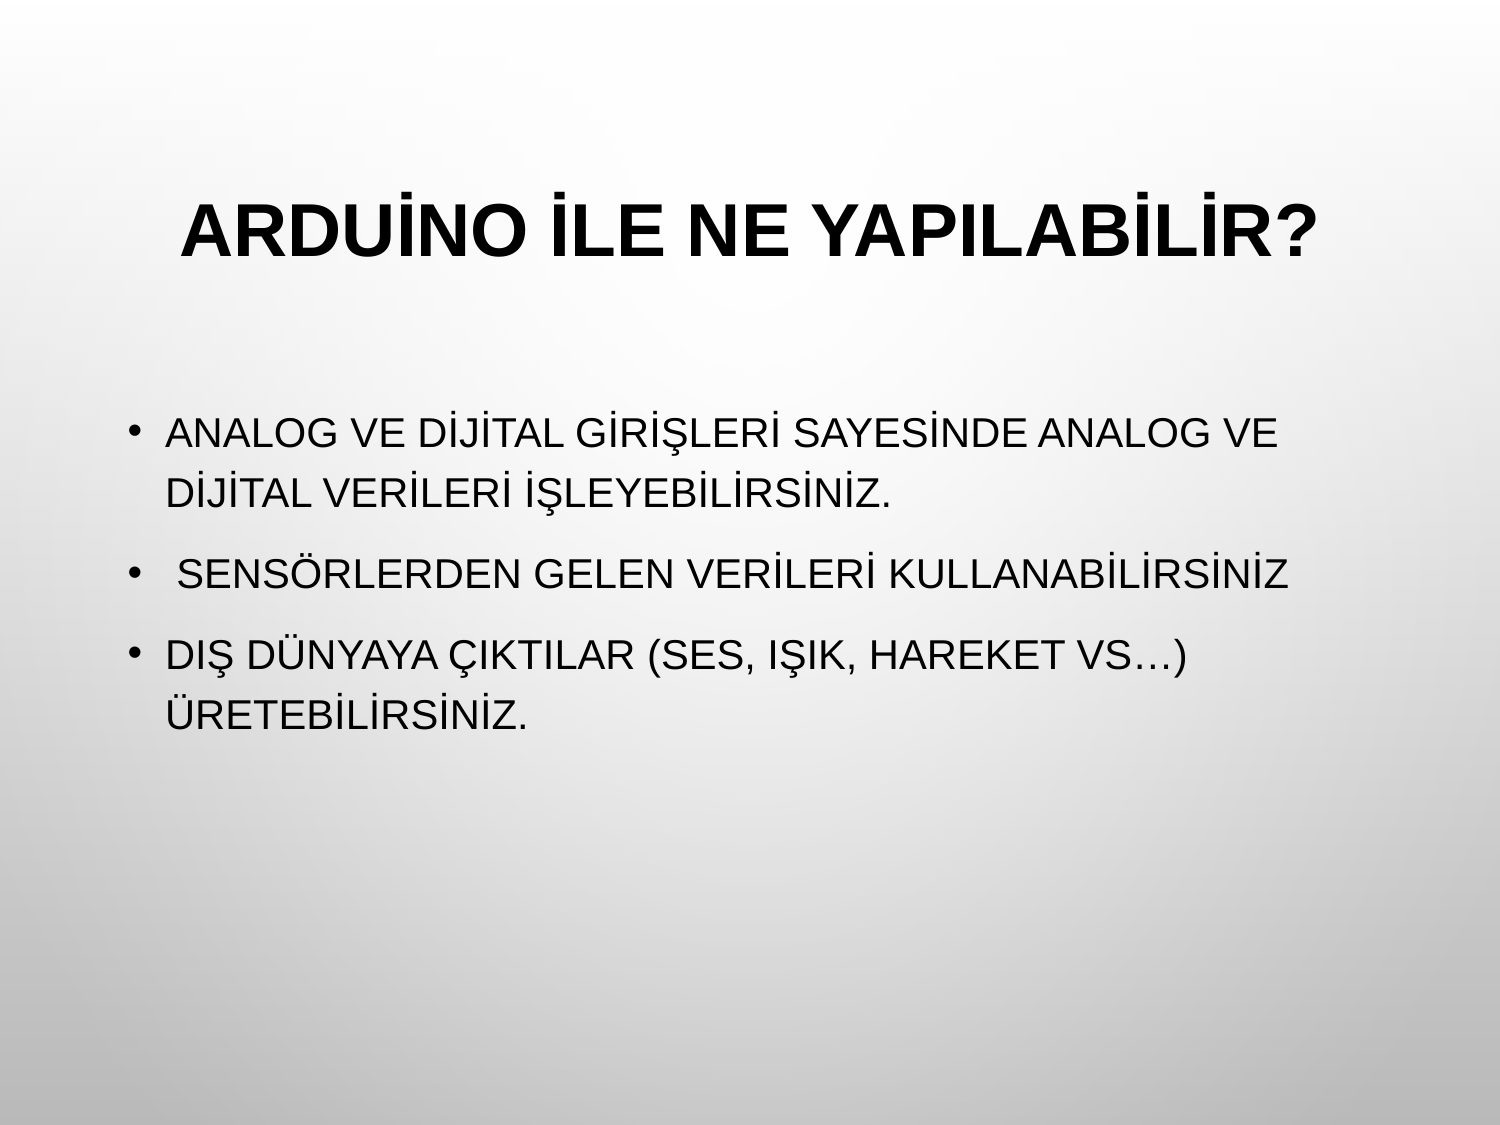

# Arduino ile Ne Yapılabilir?
Analog ve dijital girişleri sayesinde analog ve dijital verileri işleyebilirsiniz.
 Sensörlerden gelen verileri kullanabilirsiniz
Dış dünyaya çıktılar (ses, ışık, hareket vs…) üretebilirsiniz.